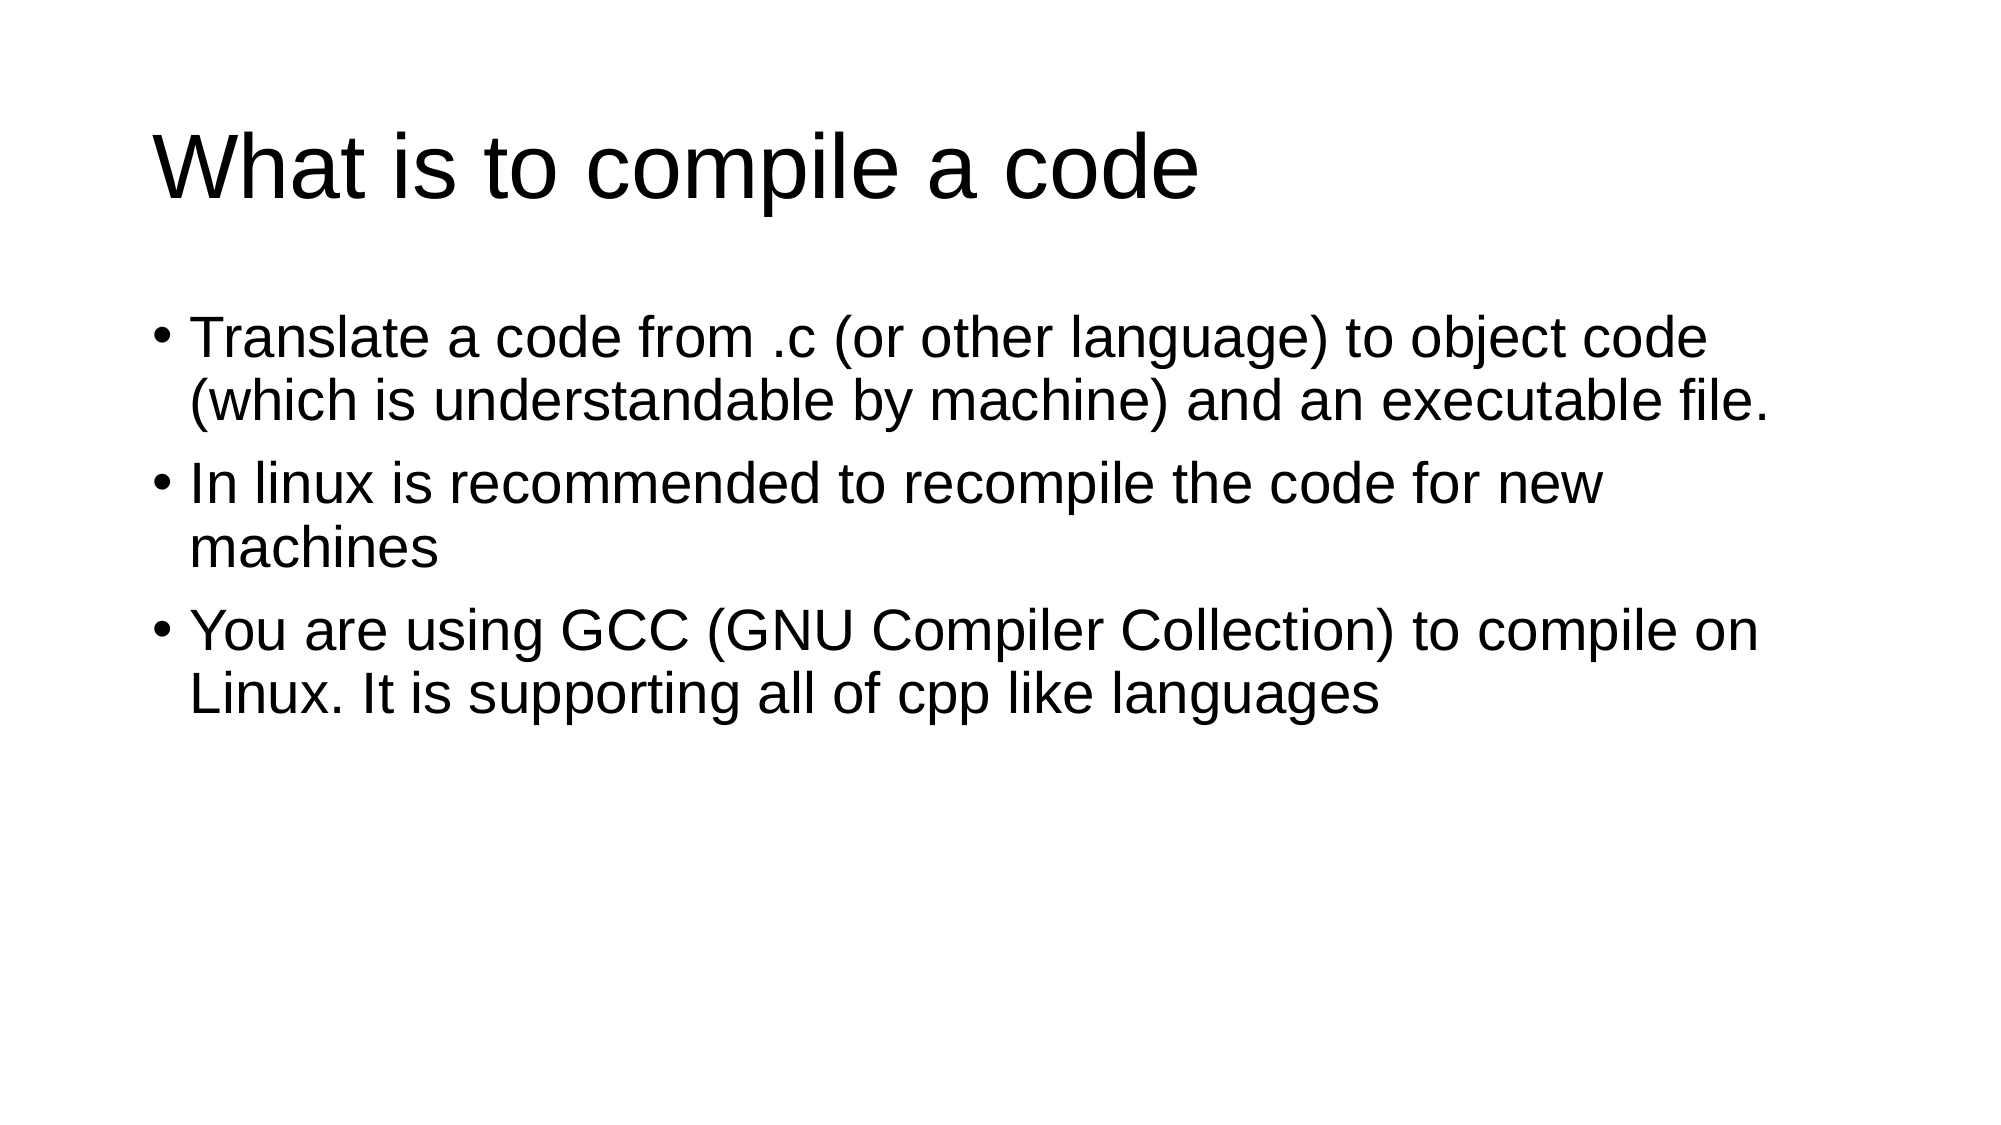

# What is to compile a code
Translate a code from .c (or other language) to object code (which is understandable by machine) and an executable file.
In linux is recommended to recompile the code for new machines
You are using GCC (GNU Compiler Collection) to compile on Linux. It is supporting all of cpp like languages